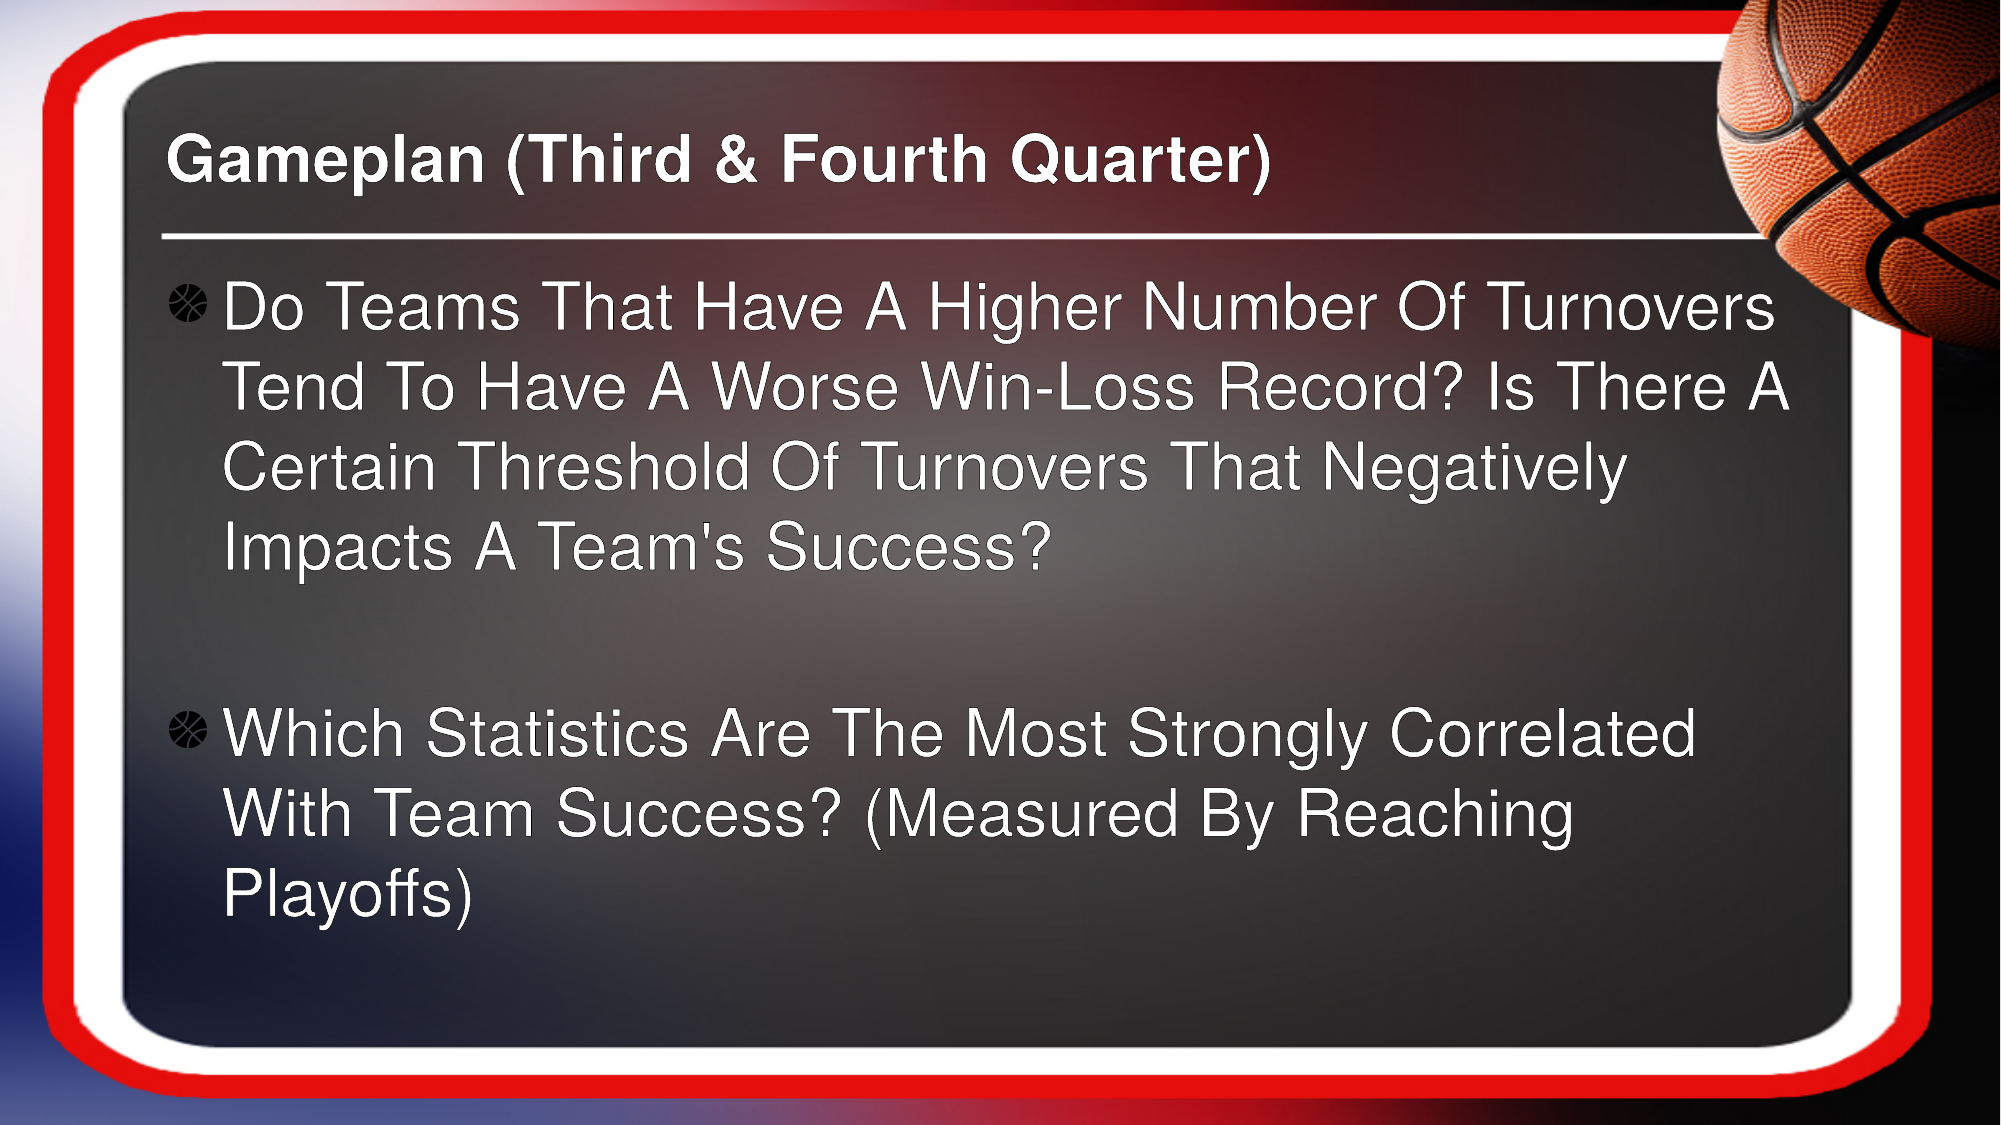

# Gameplan (Third & Fourth Quarter)
Do Teams That Have A Higher Number Of Turnovers Tend To Have A Worse Win-Loss Record? Is There A Certain Threshold Of Turnovers That Negatively Impacts A Team's Success?

Which Statistics Are The Most Strongly Correlated With Team Success? (Measured By Reaching Playoffs)